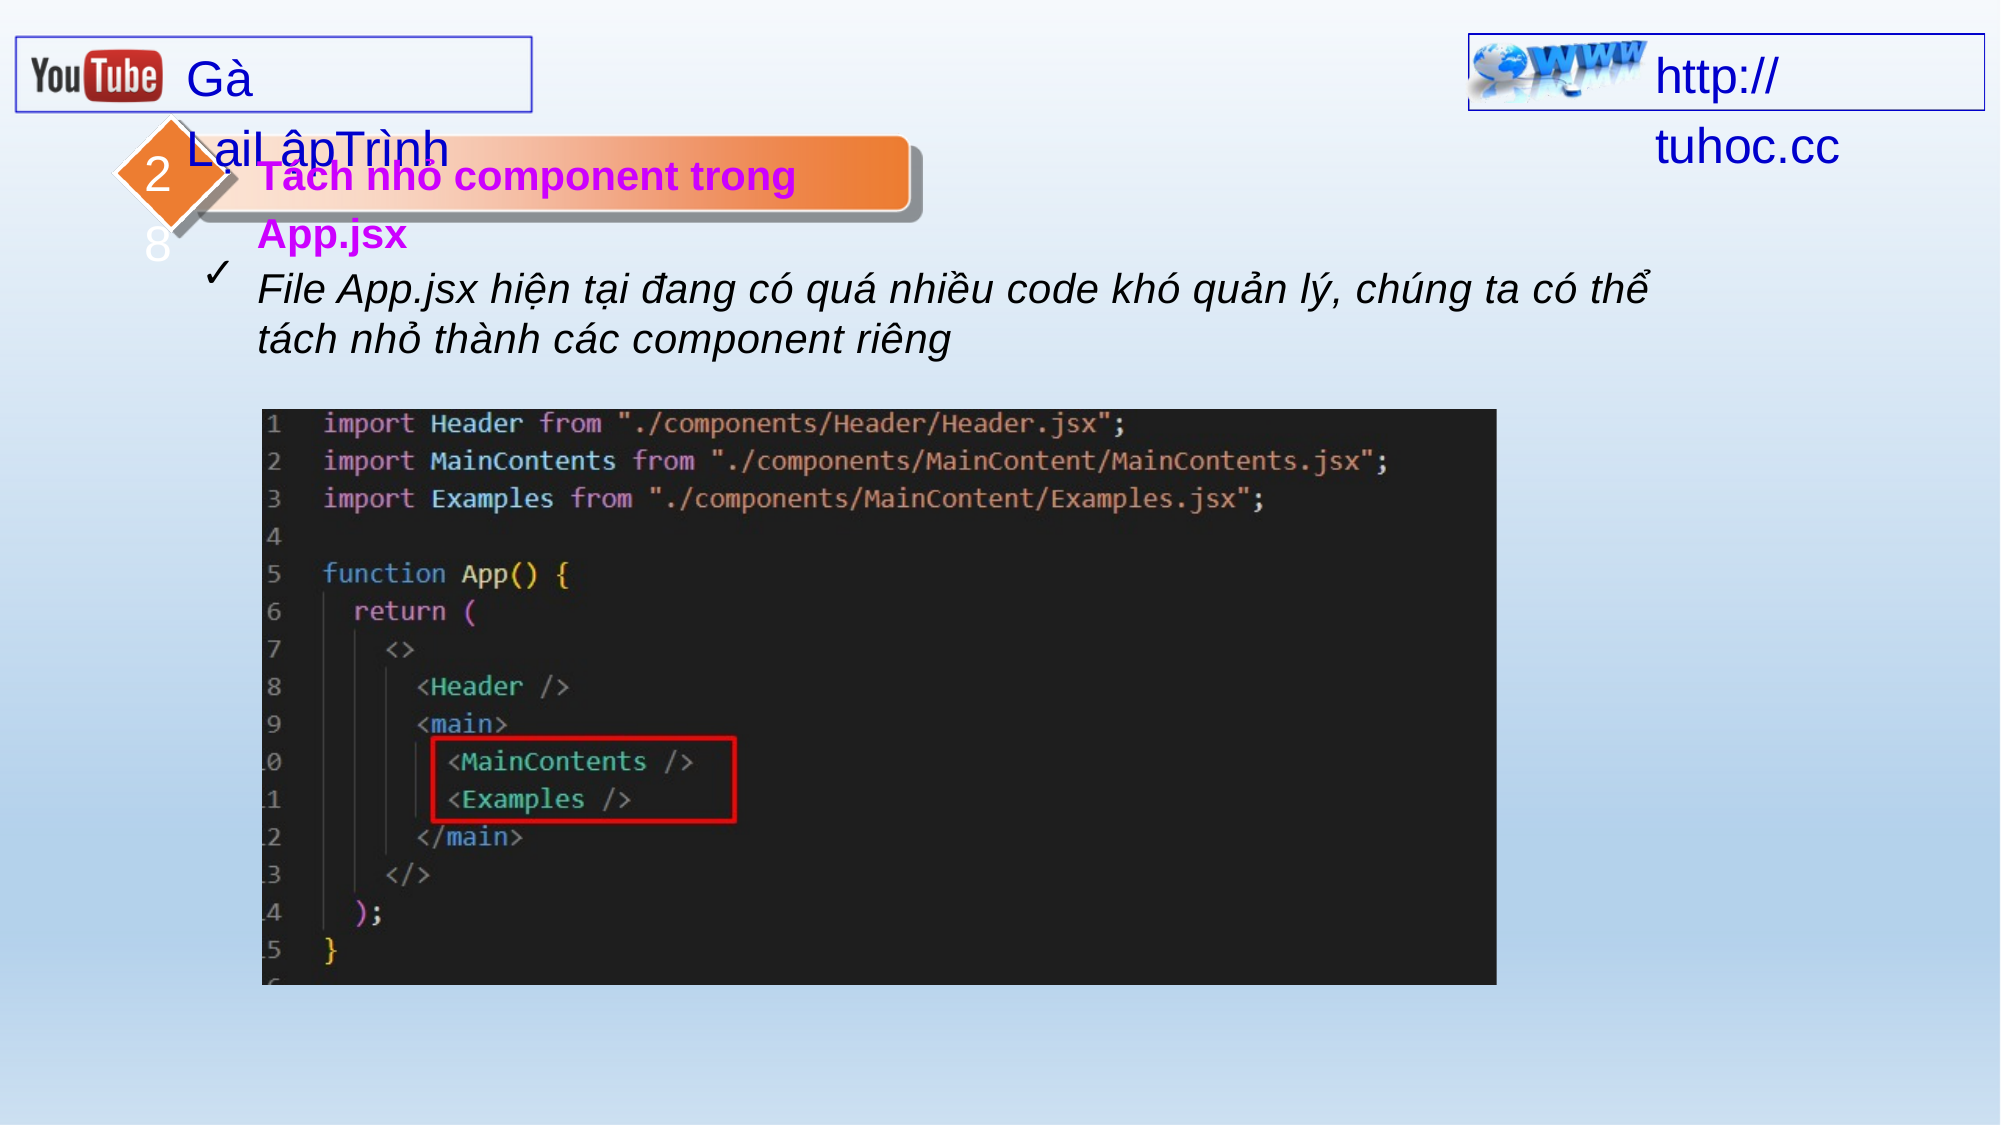

http:// tuhoc.cc

Gà LạiLậpTrình

28
Tách nhỏ component trong App.jsx

✓
File App.jsx hiện tại đang có quá nhiều code khó quản lý, chúng ta có thể tách nhỏ thành các component riêng